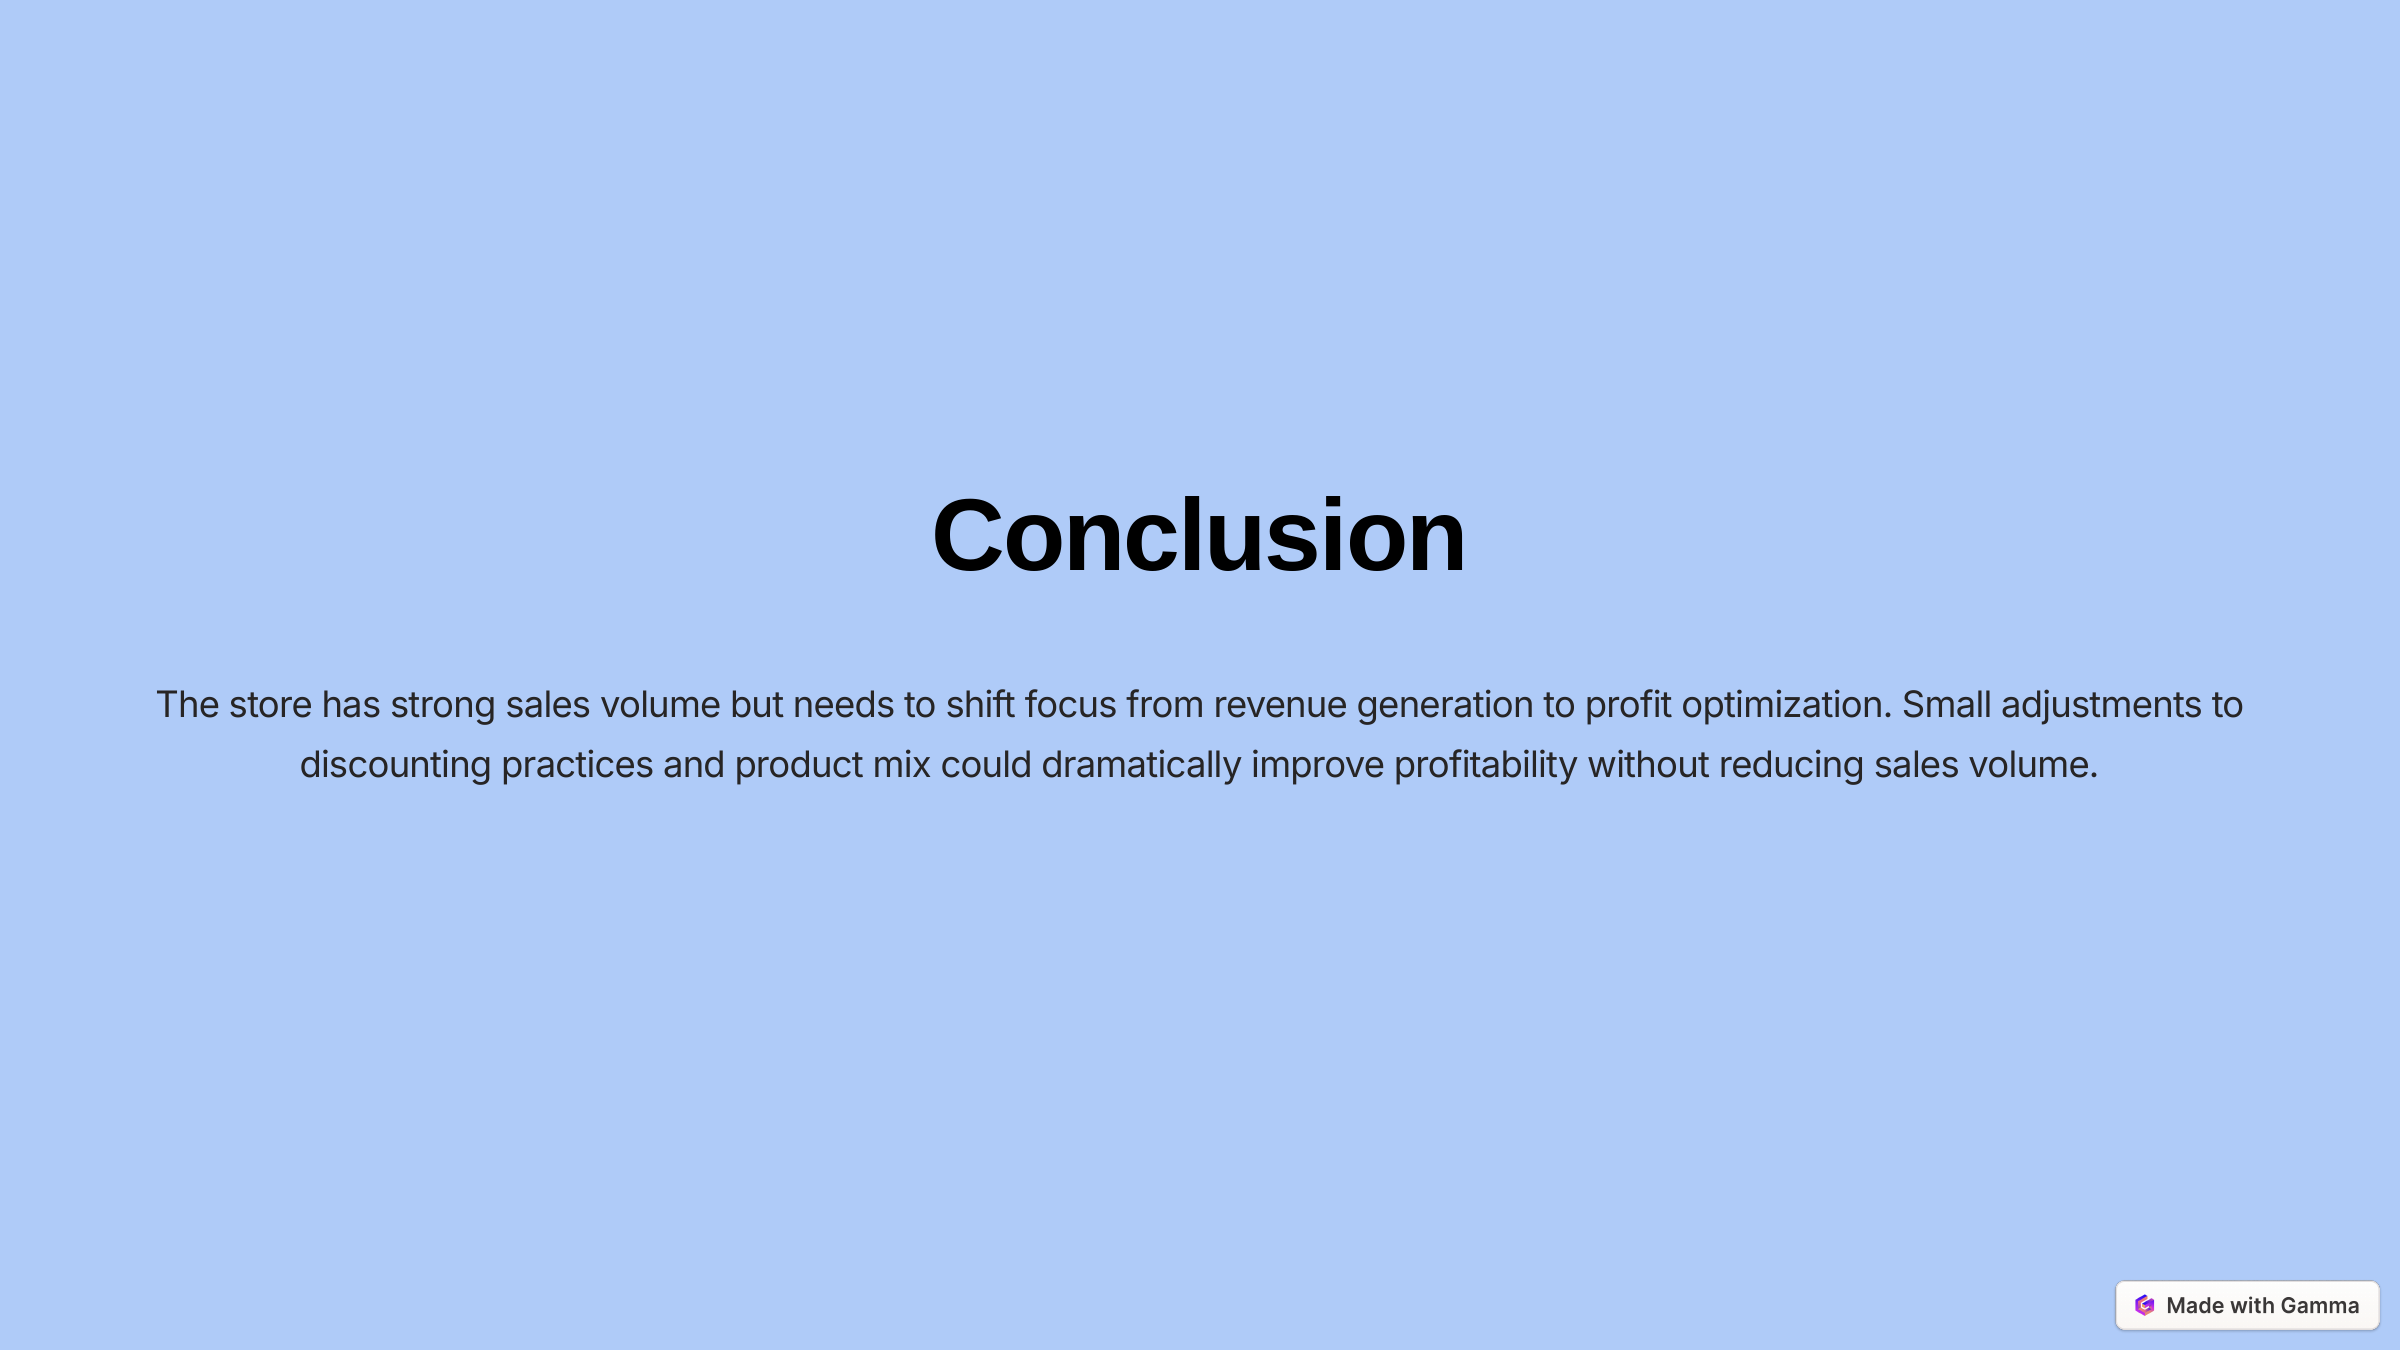

Conclusion
The store has strong sales volume but needs to shift focus from revenue generation to profit optimization. Small adjustments to discounting practices and product mix could dramatically improve profitability without reducing sales volume.